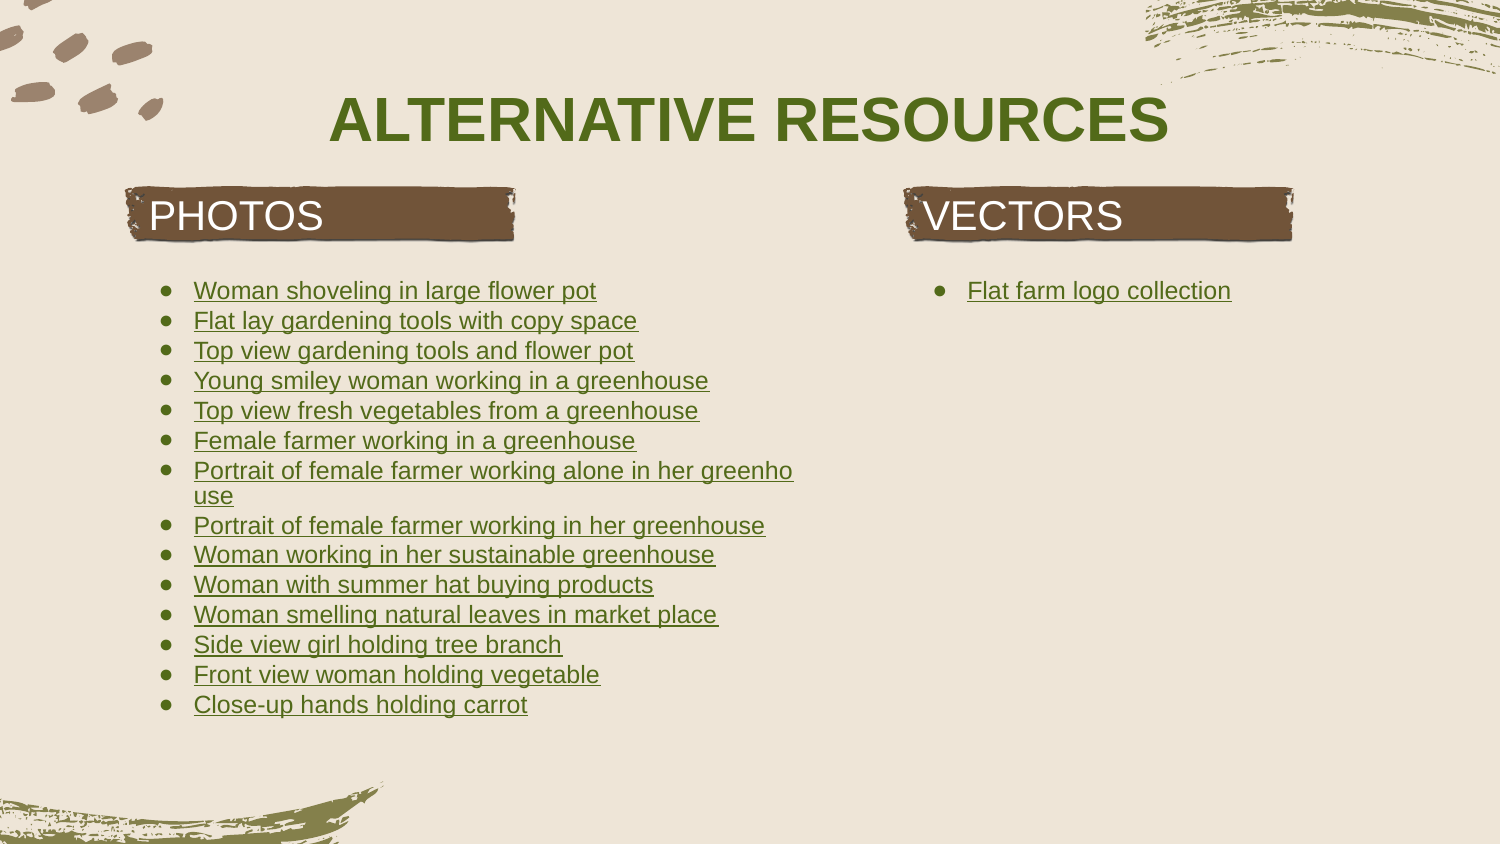

# ALTERNATIVE RESOURCES

VECTORS
PHOTOS
Woman shoveling in large flower pot
Flat lay gardening tools with copy space
Top view gardening tools and flower pot
Young smiley woman working in a greenhouse
Top view fresh vegetables from a greenhouse
Female farmer working in a greenhouse
Portrait of female farmer working alone in her greenhouse
Portrait of female farmer working in her greenhouse
Woman working in her sustainable greenhouse
Woman with summer hat buying products
Woman smelling natural leaves in market place
Side view girl holding tree branch
Front view woman holding vegetable
Close-up hands holding carrot
Flat farm logo collection